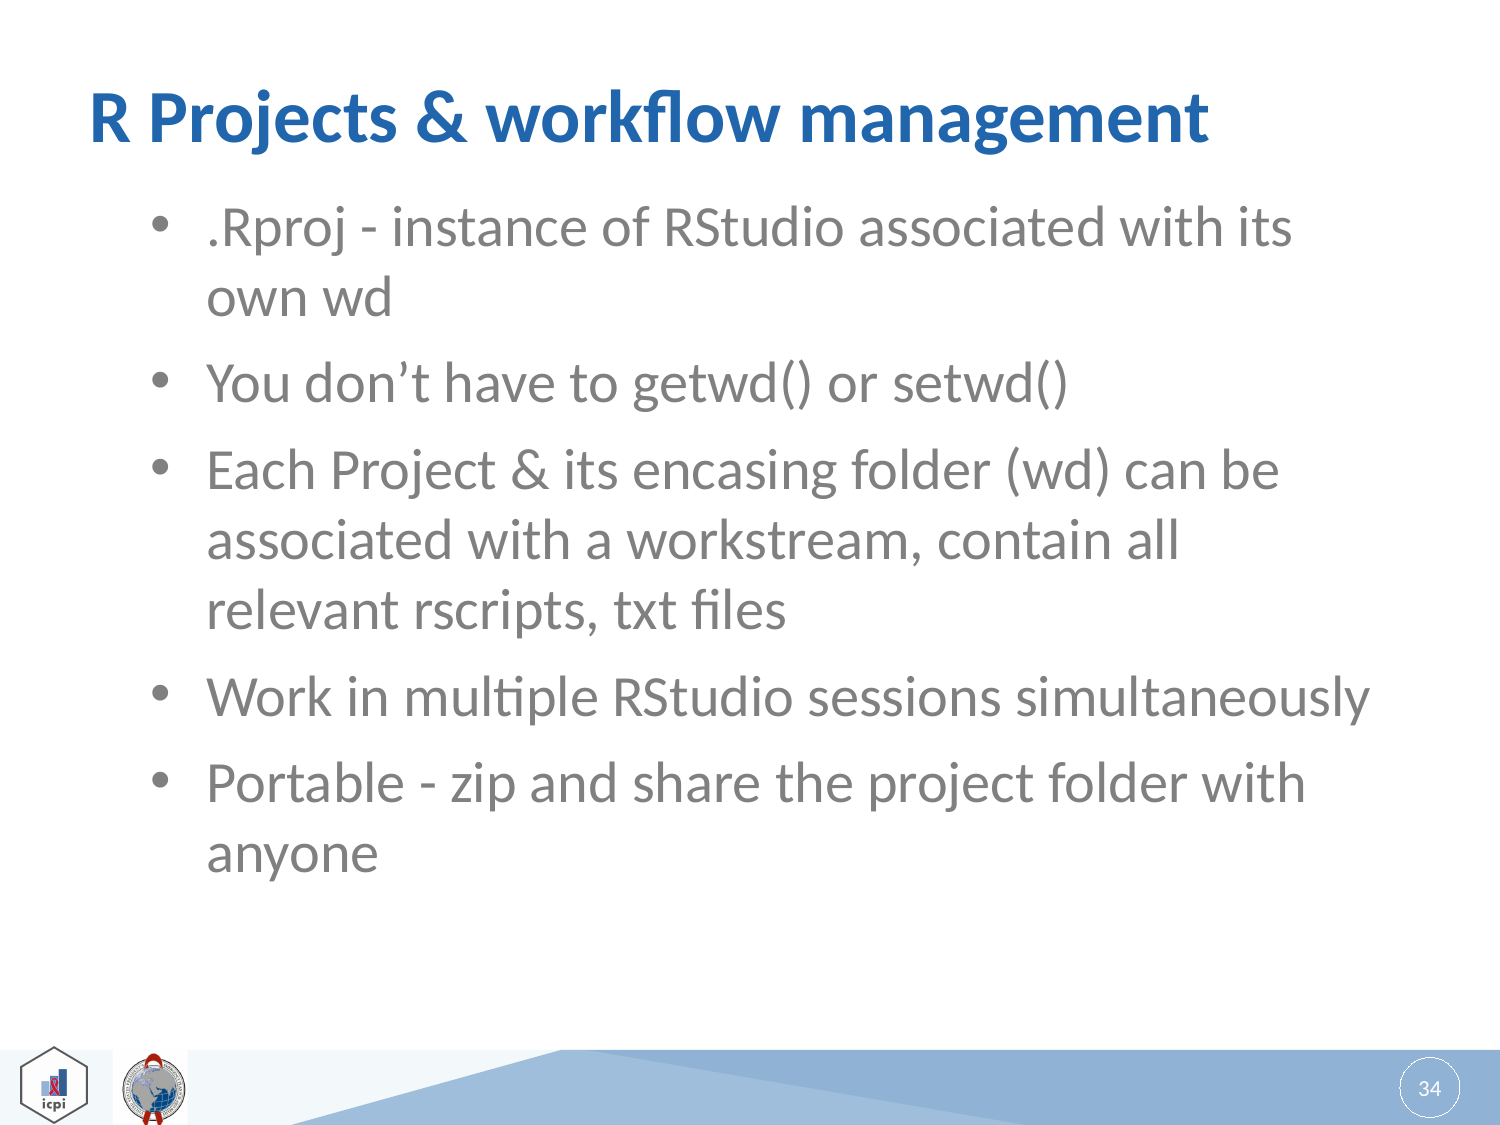

# R Projects & workflow management
.Rproj - instance of RStudio associated with its own wd
You don’t have to getwd() or setwd()
Each Project & its encasing folder (wd) can be associated with a workstream, contain all relevant rscripts, txt files
Work in multiple RStudio sessions simultaneously
Portable - zip and share the project folder with anyone
34